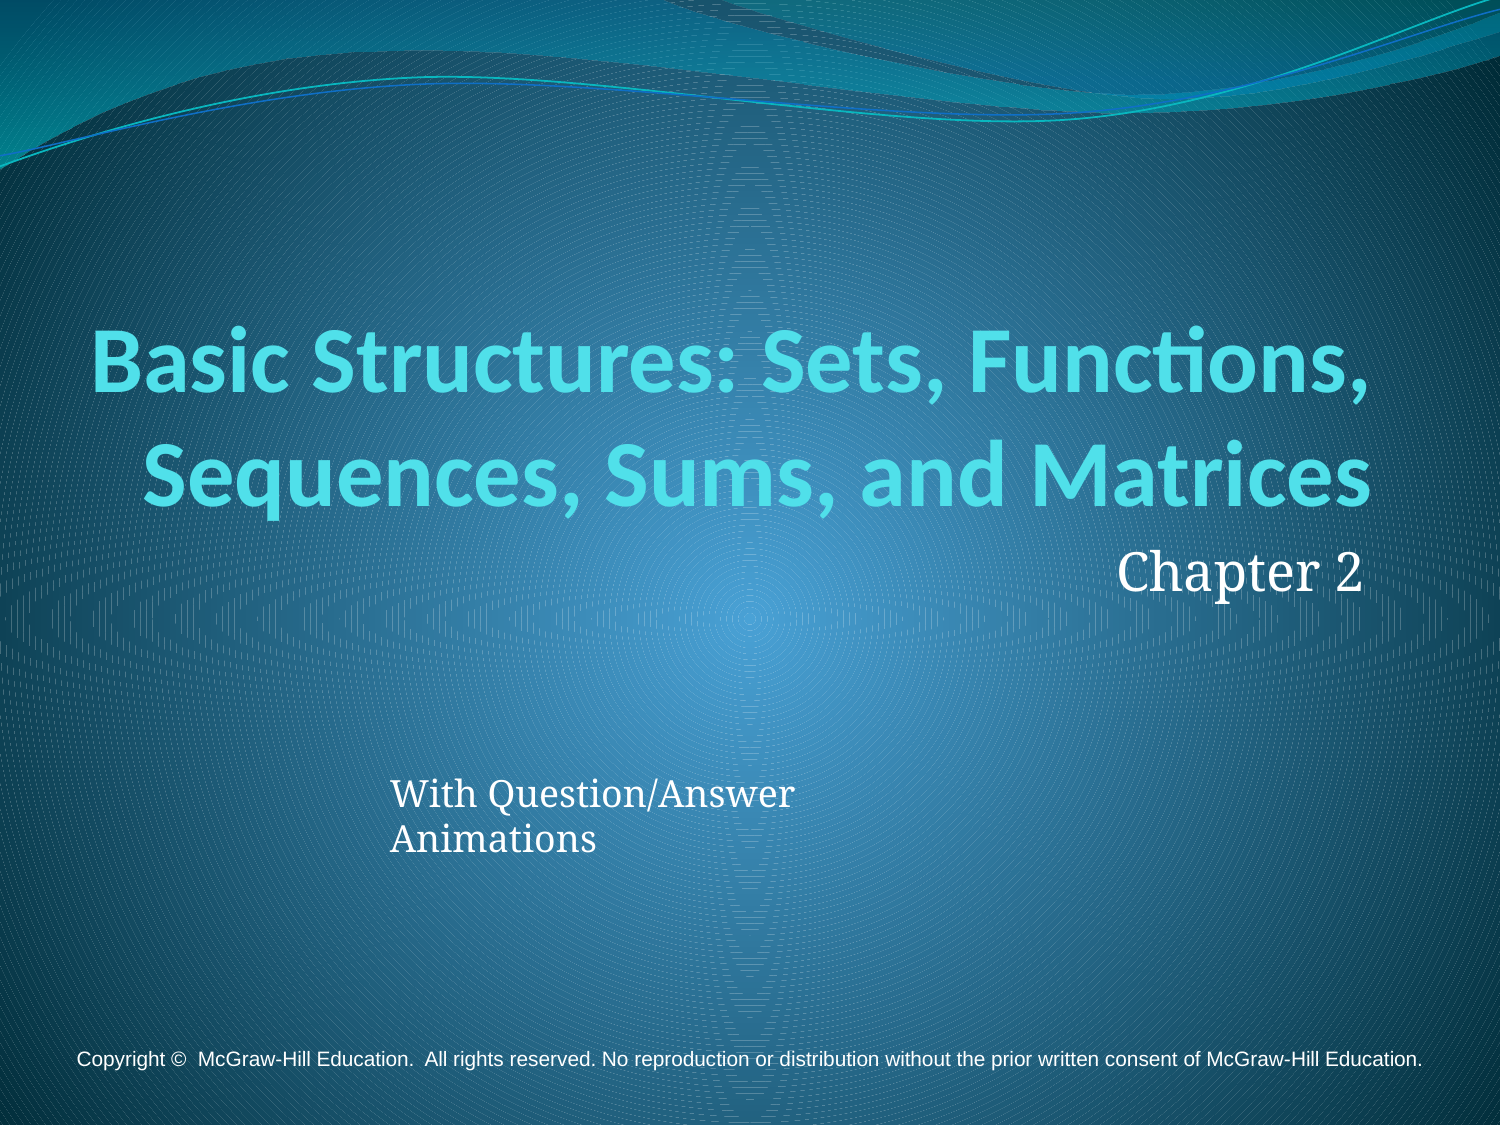

# Basic Structures: Sets, Functions, Sequences, Sums, and Matrices
Chapter 2
With Question/Answer Animations
Copyright ©  McGraw-Hill Education.  All rights reserved. No reproduction or distribution without the prior written consent of McGraw-Hill Education.